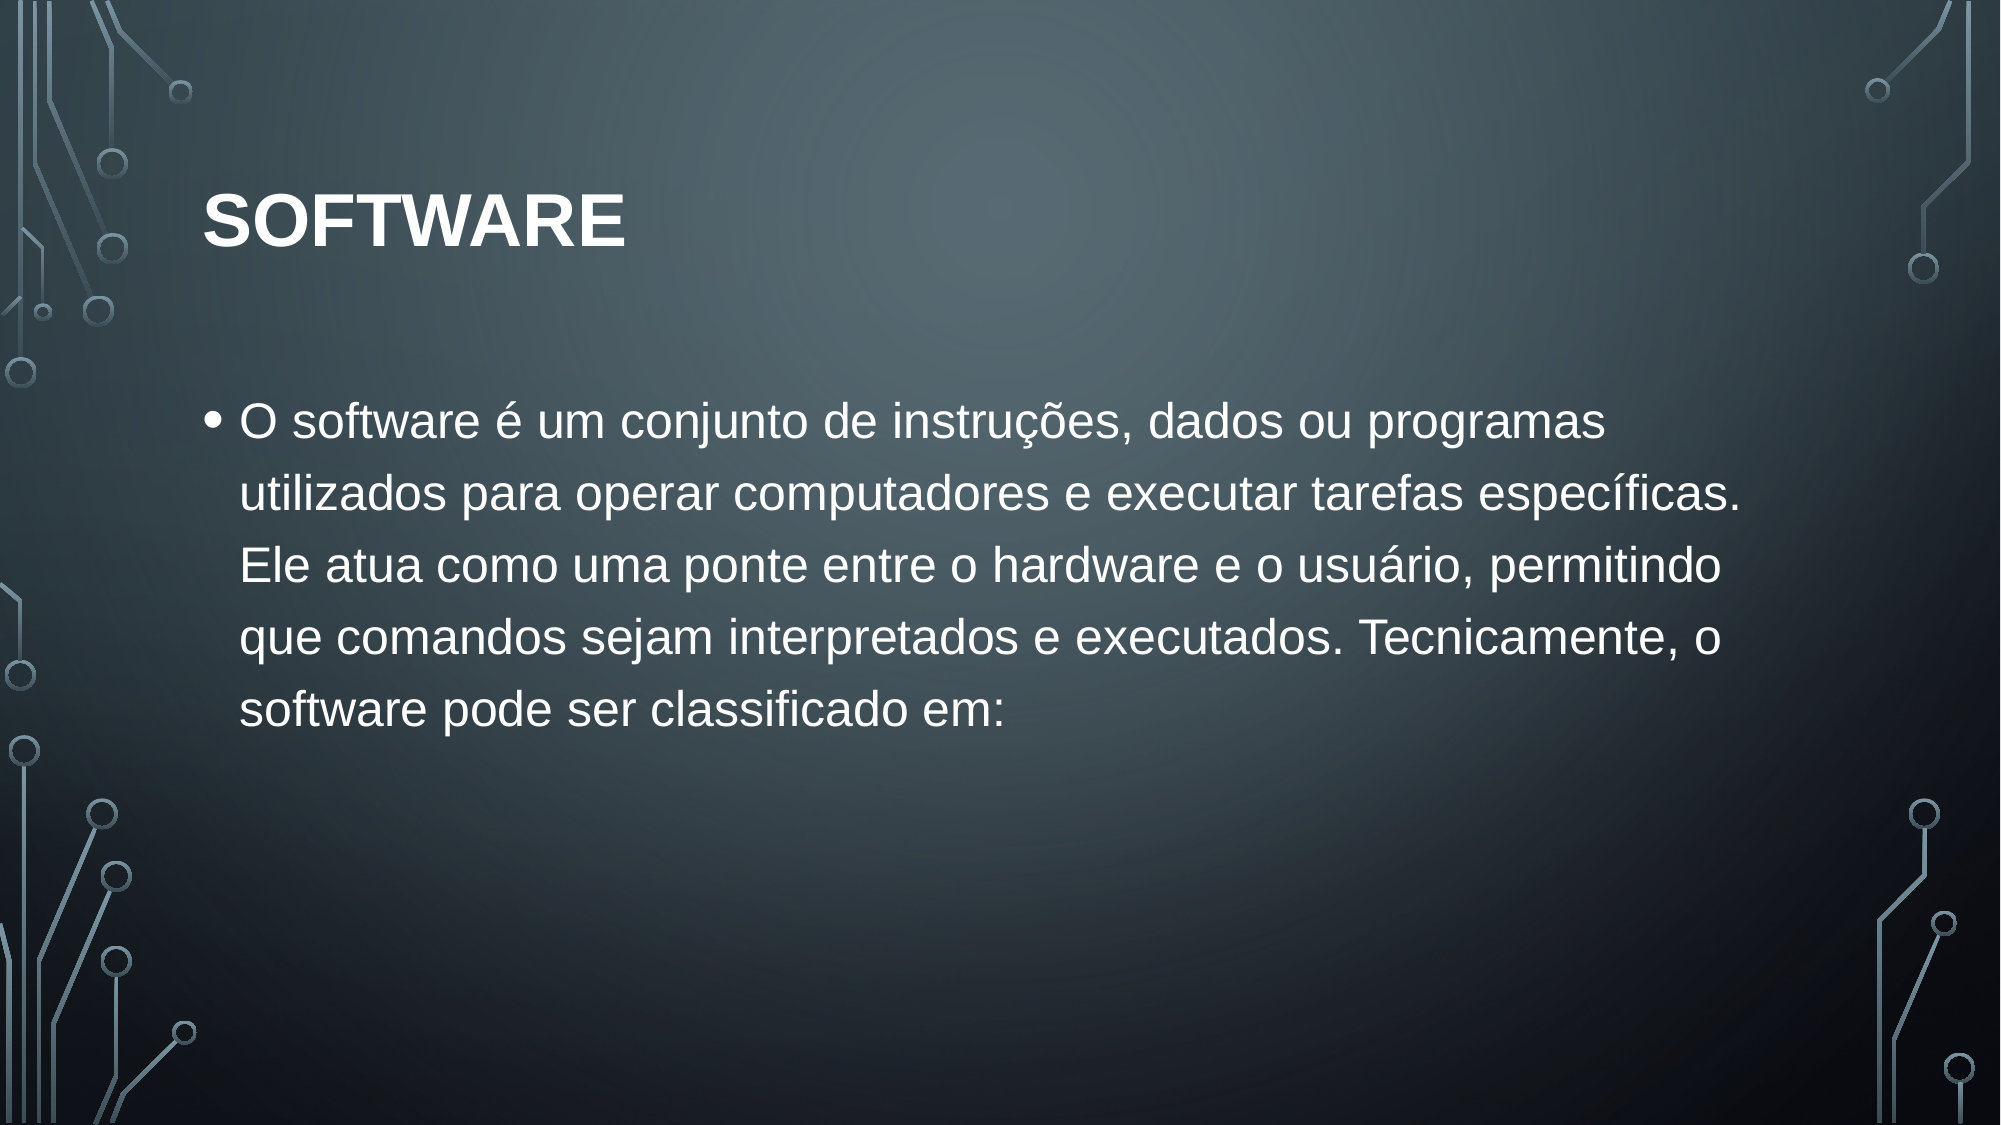

# Software
O software é um conjunto de instruções, dados ou programas utilizados para operar computadores e executar tarefas específicas. Ele atua como uma ponte entre o hardware e o usuário, permitindo que comandos sejam interpretados e executados. Tecnicamente, o software pode ser classificado em: